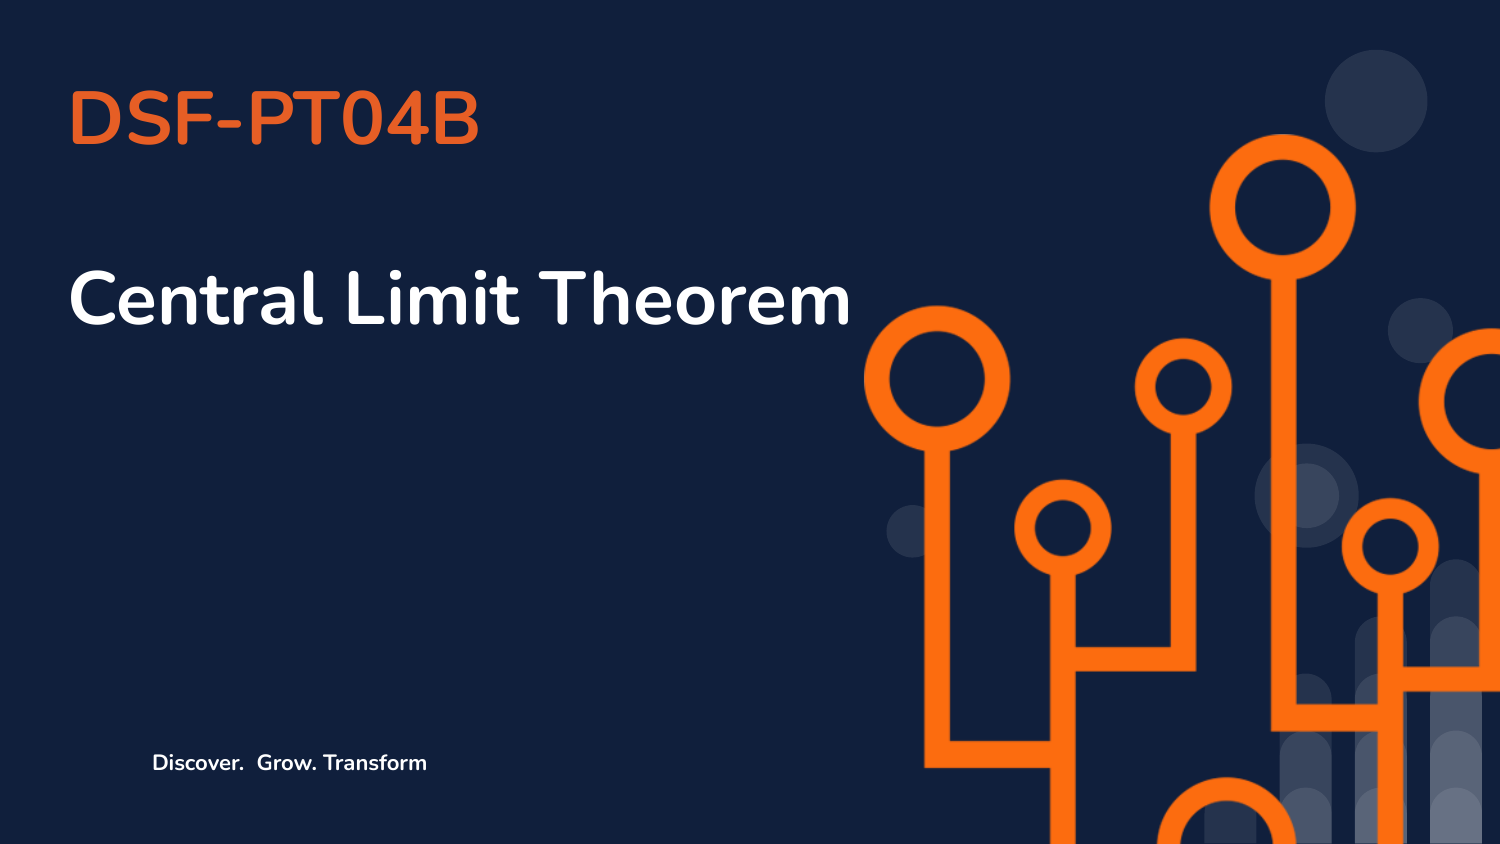

# DSF-PT04B

Central Limit Theorem
Discover.  Grow. Transform